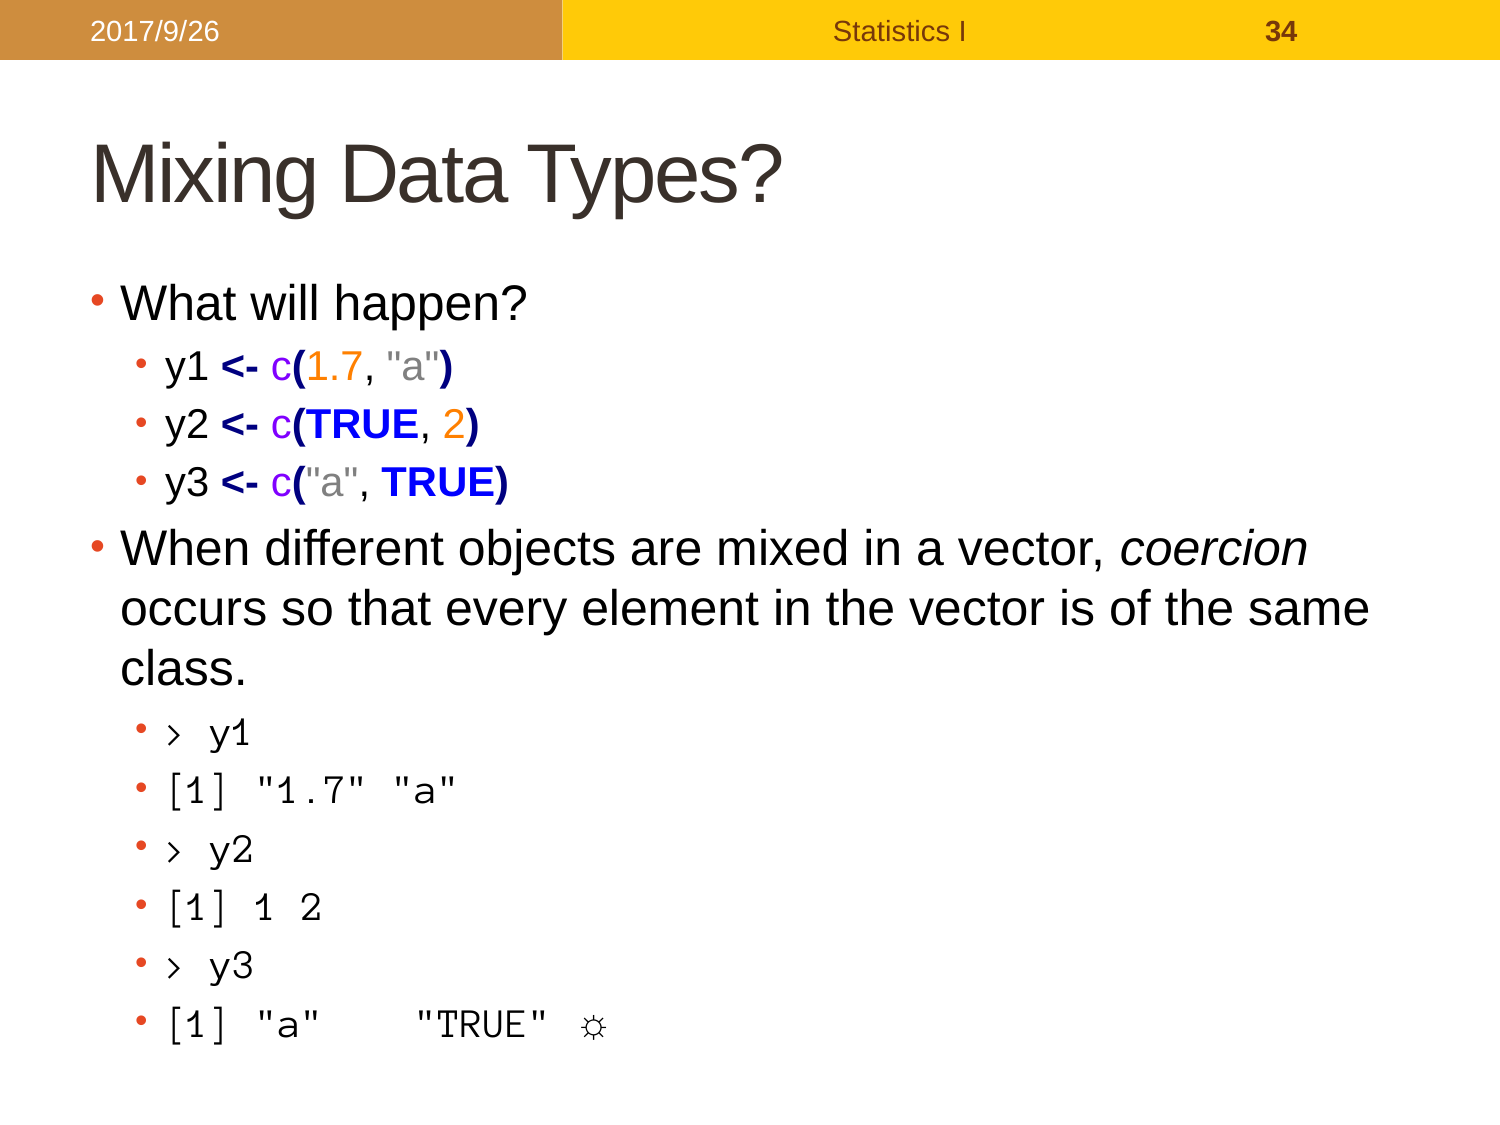

2017/9/26
Statistics I
34
# Mixing Data Types?
What will happen?
y1 <- c(1.7, "a")
y2 <- c(TRUE, 2)
y3 <- c("a", TRUE)
When different objects are mixed in a vector, coercion occurs so that every element in the vector is of the same class.
> y1
[1] "1.7" "a"
> y2
[1] 1 2
> y3
[1] "a"    "TRUE" ☼